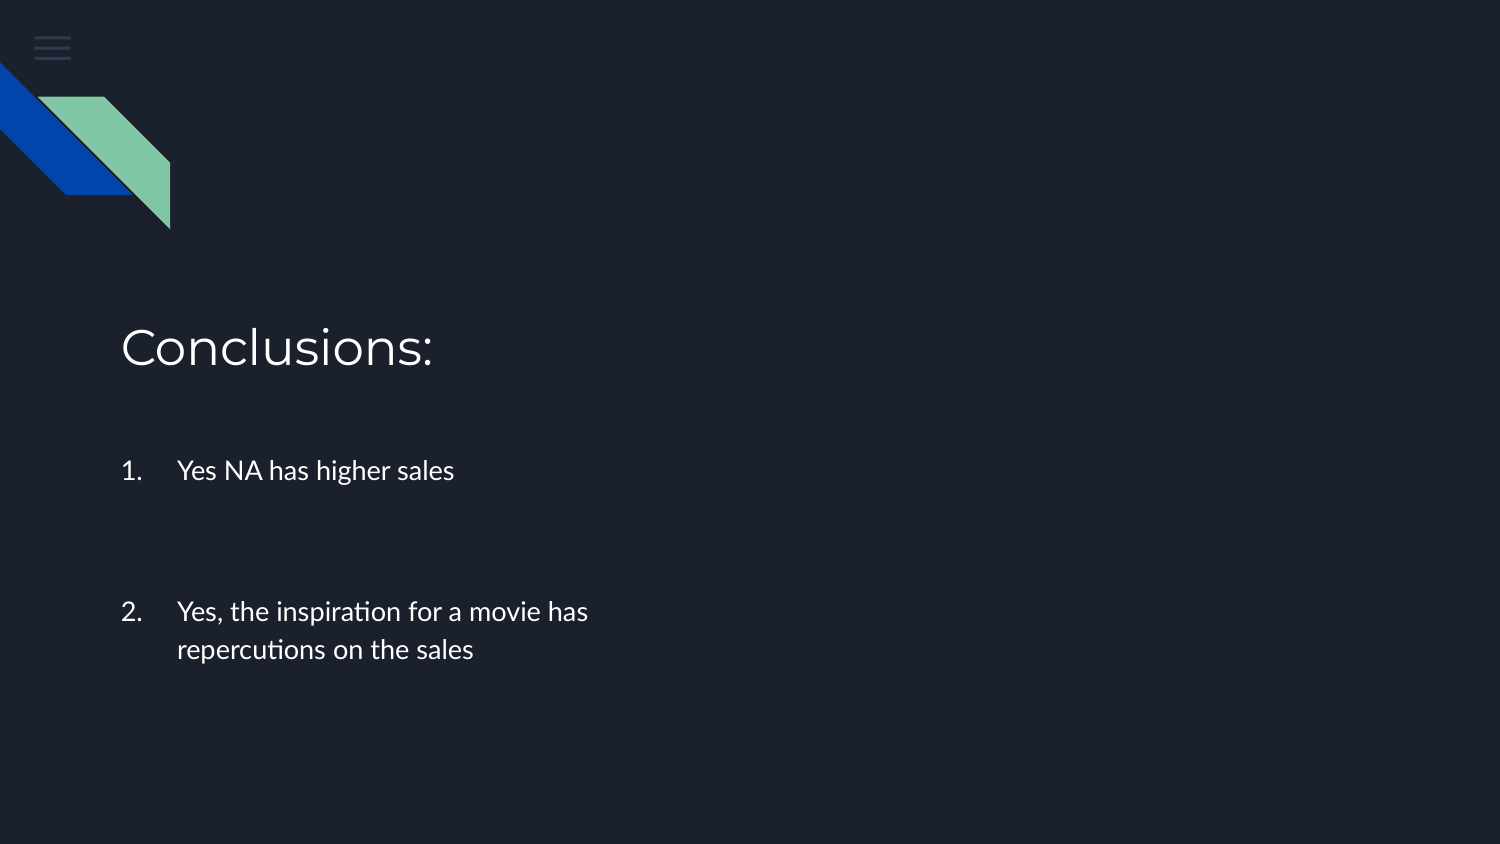

# Conclusions:
Yes NA has higher sales

Yes, the inspiration for a movie has repercutions on the sales